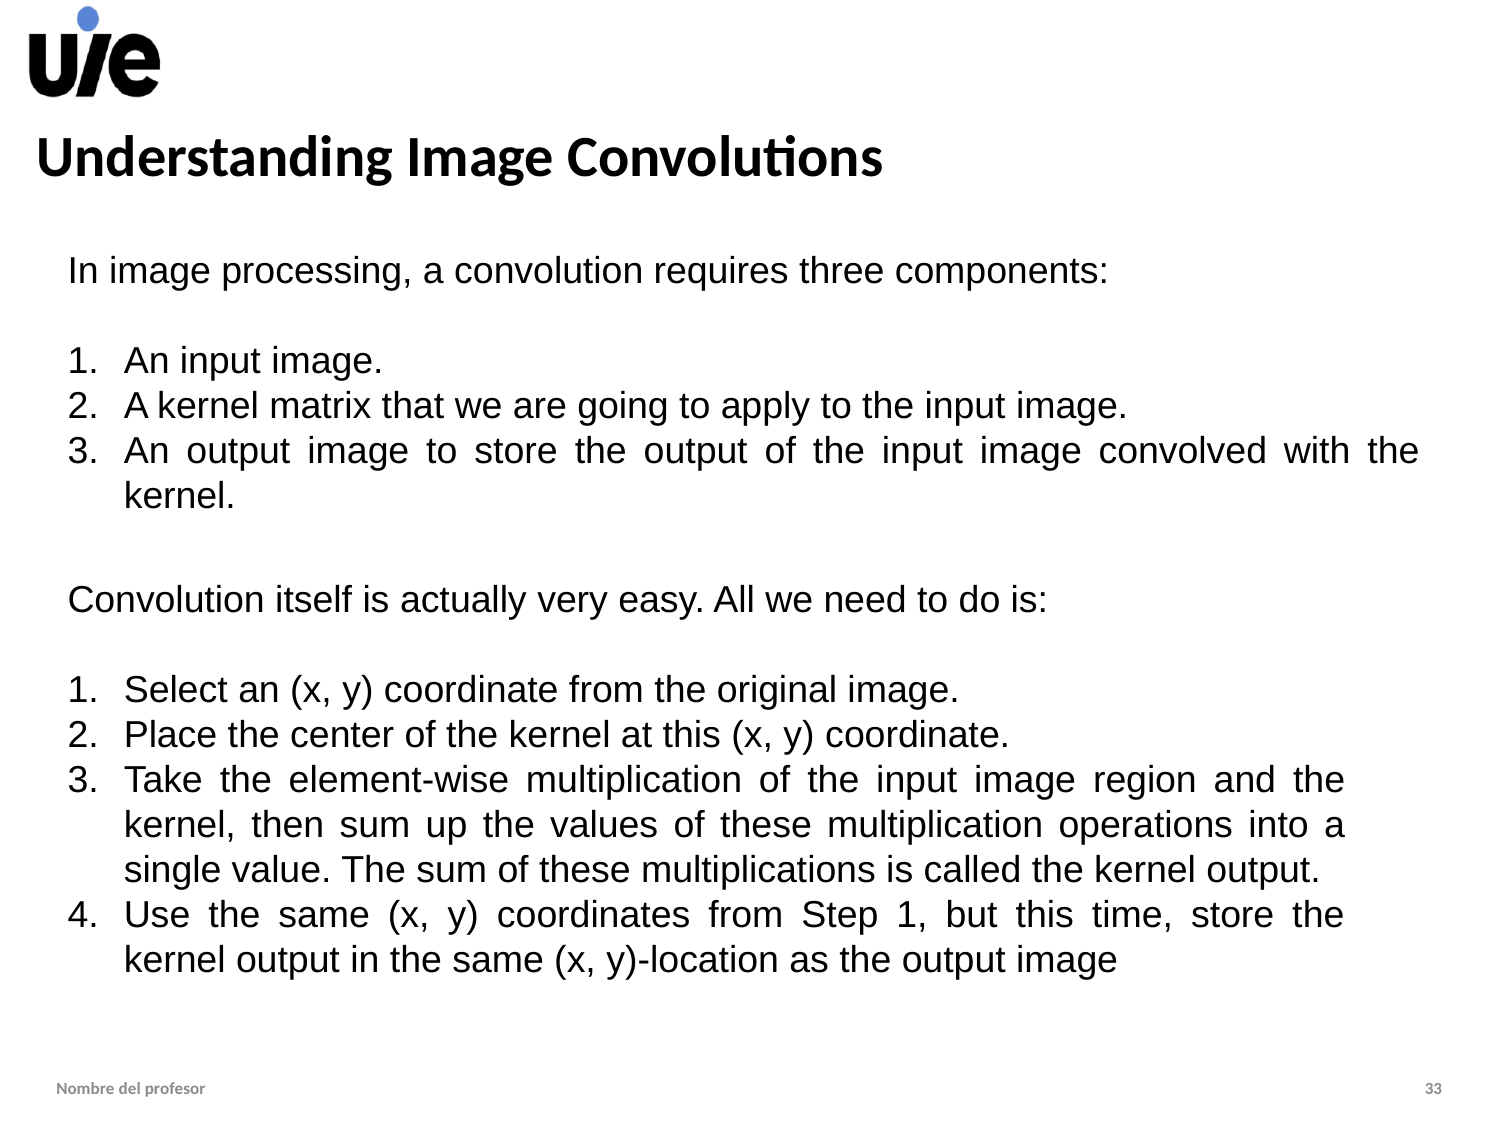

# Understanding Image Convolutions
In image processing, a convolution requires three components:

An input image.
A kernel matrix that we are going to apply to the input image.
An output image to store the output of the input image convolved with the kernel.
Convolution itself is actually very easy. All we need to do is:

Select an (x, y) coordinate from the original image.
Place the center of the kernel at this (x, y) coordinate.
Take the element-wise multiplication of the input image region and the kernel, then sum up the values of these multiplication operations into a single value. The sum of these multiplications is called the kernel output.
Use the same (x, y) coordinates from Step 1, but this time, store the kernel output in the same (x, y)-location as the output image

Nombre del profesor
33